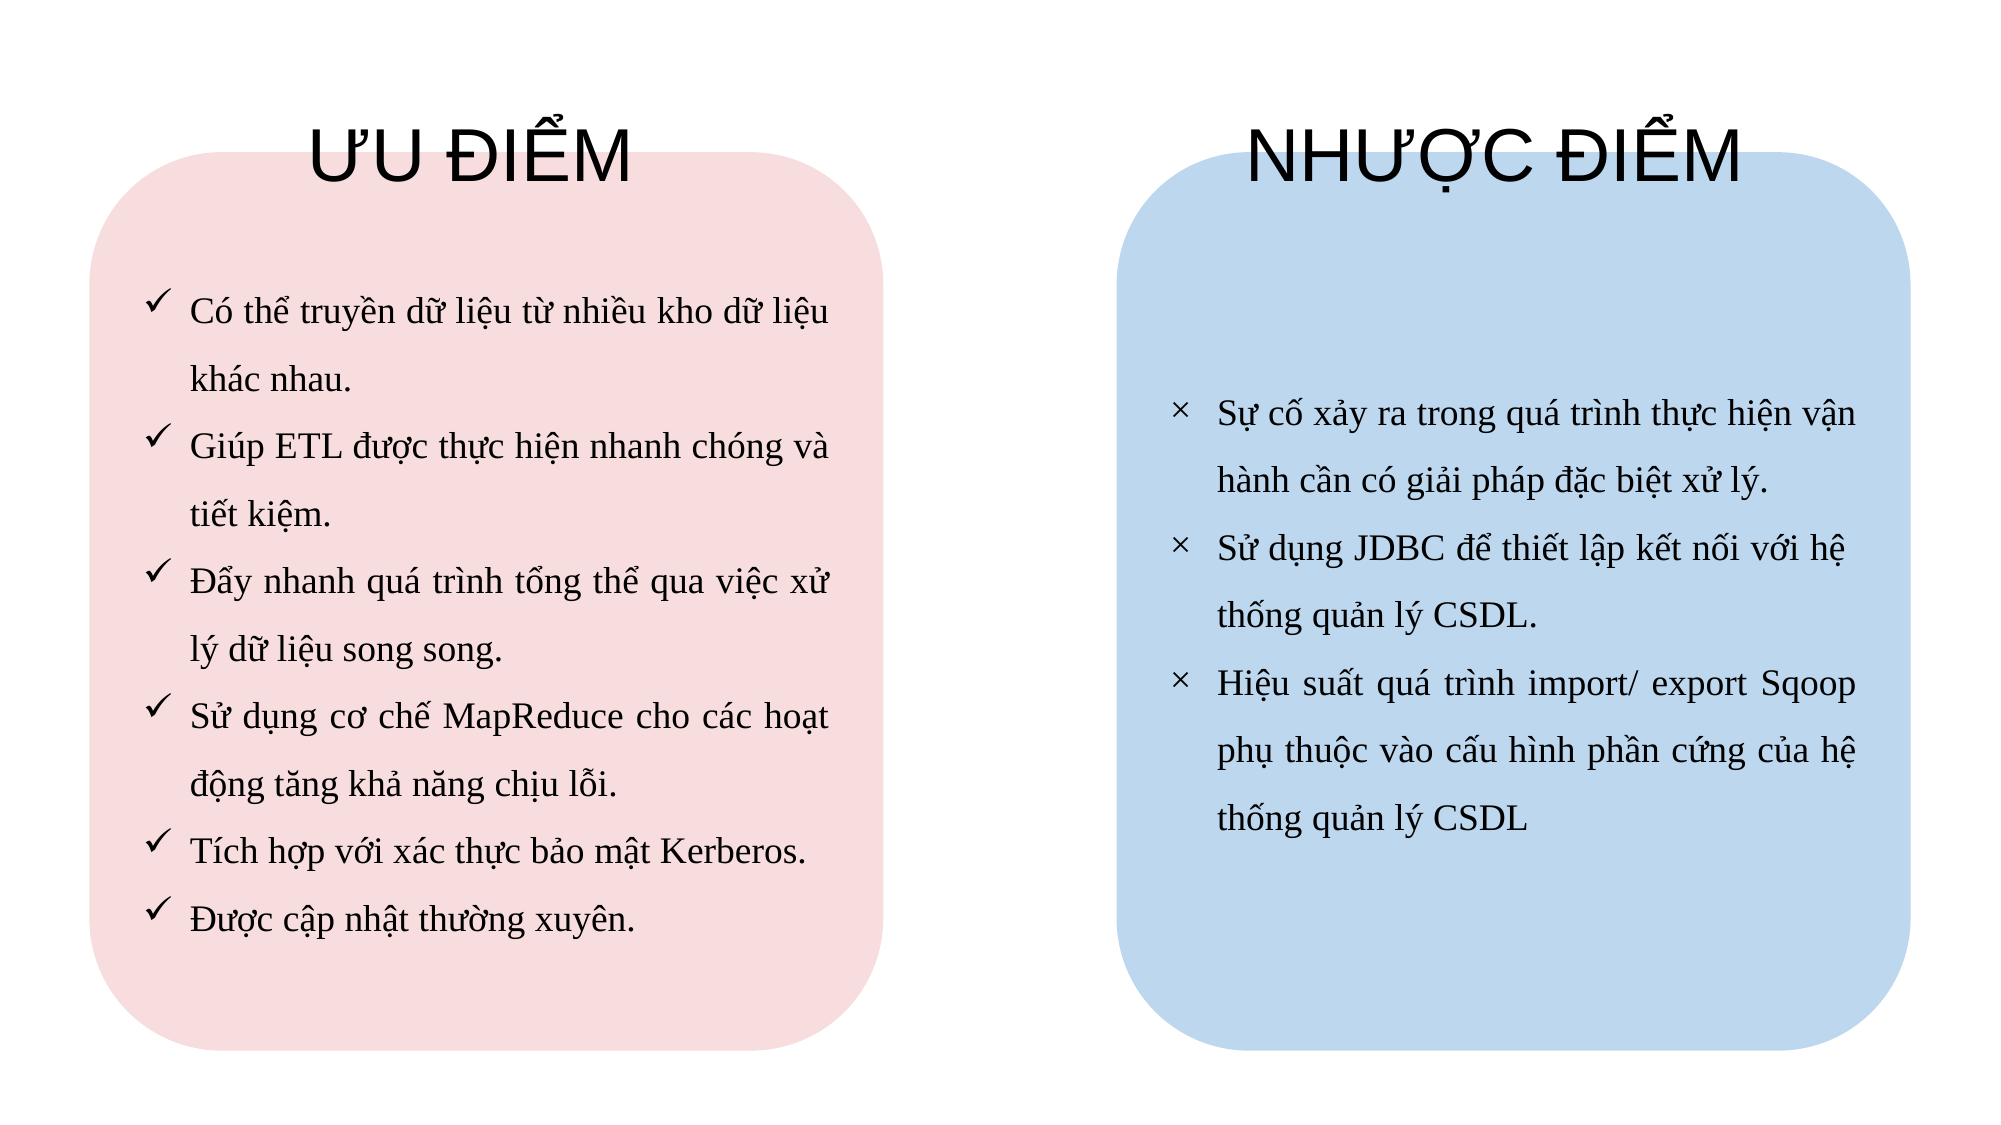

ƯU ĐIỂM
NHƯỢC ĐIỂM
Sự cố xảy ra trong quá trình thực hiện vận hành cần có giải pháp đặc biệt xử lý.
Sử dụng JDBC để thiết lập kết nối với hệ  thống quản lý CSDL.
Hiệu suất quá trình import/ export Sqoop phụ thuộc vào cấu hình phần cứng của hệ thống quản lý CSDL
Có thể truyền dữ liệu từ nhiều kho dữ liệu khác nhau.
Giúp ETL được thực hiện nhanh chóng và tiết kiệm.
Đẩy nhanh quá trình tổng thể qua việc xử lý dữ liệu song song.
Sử dụng cơ chế MapReduce cho các hoạt động tăng khả năng chịu lỗi.
Tích hợp với xác thực bảo mật Kerberos.
Được cập nhật thường xuyên.